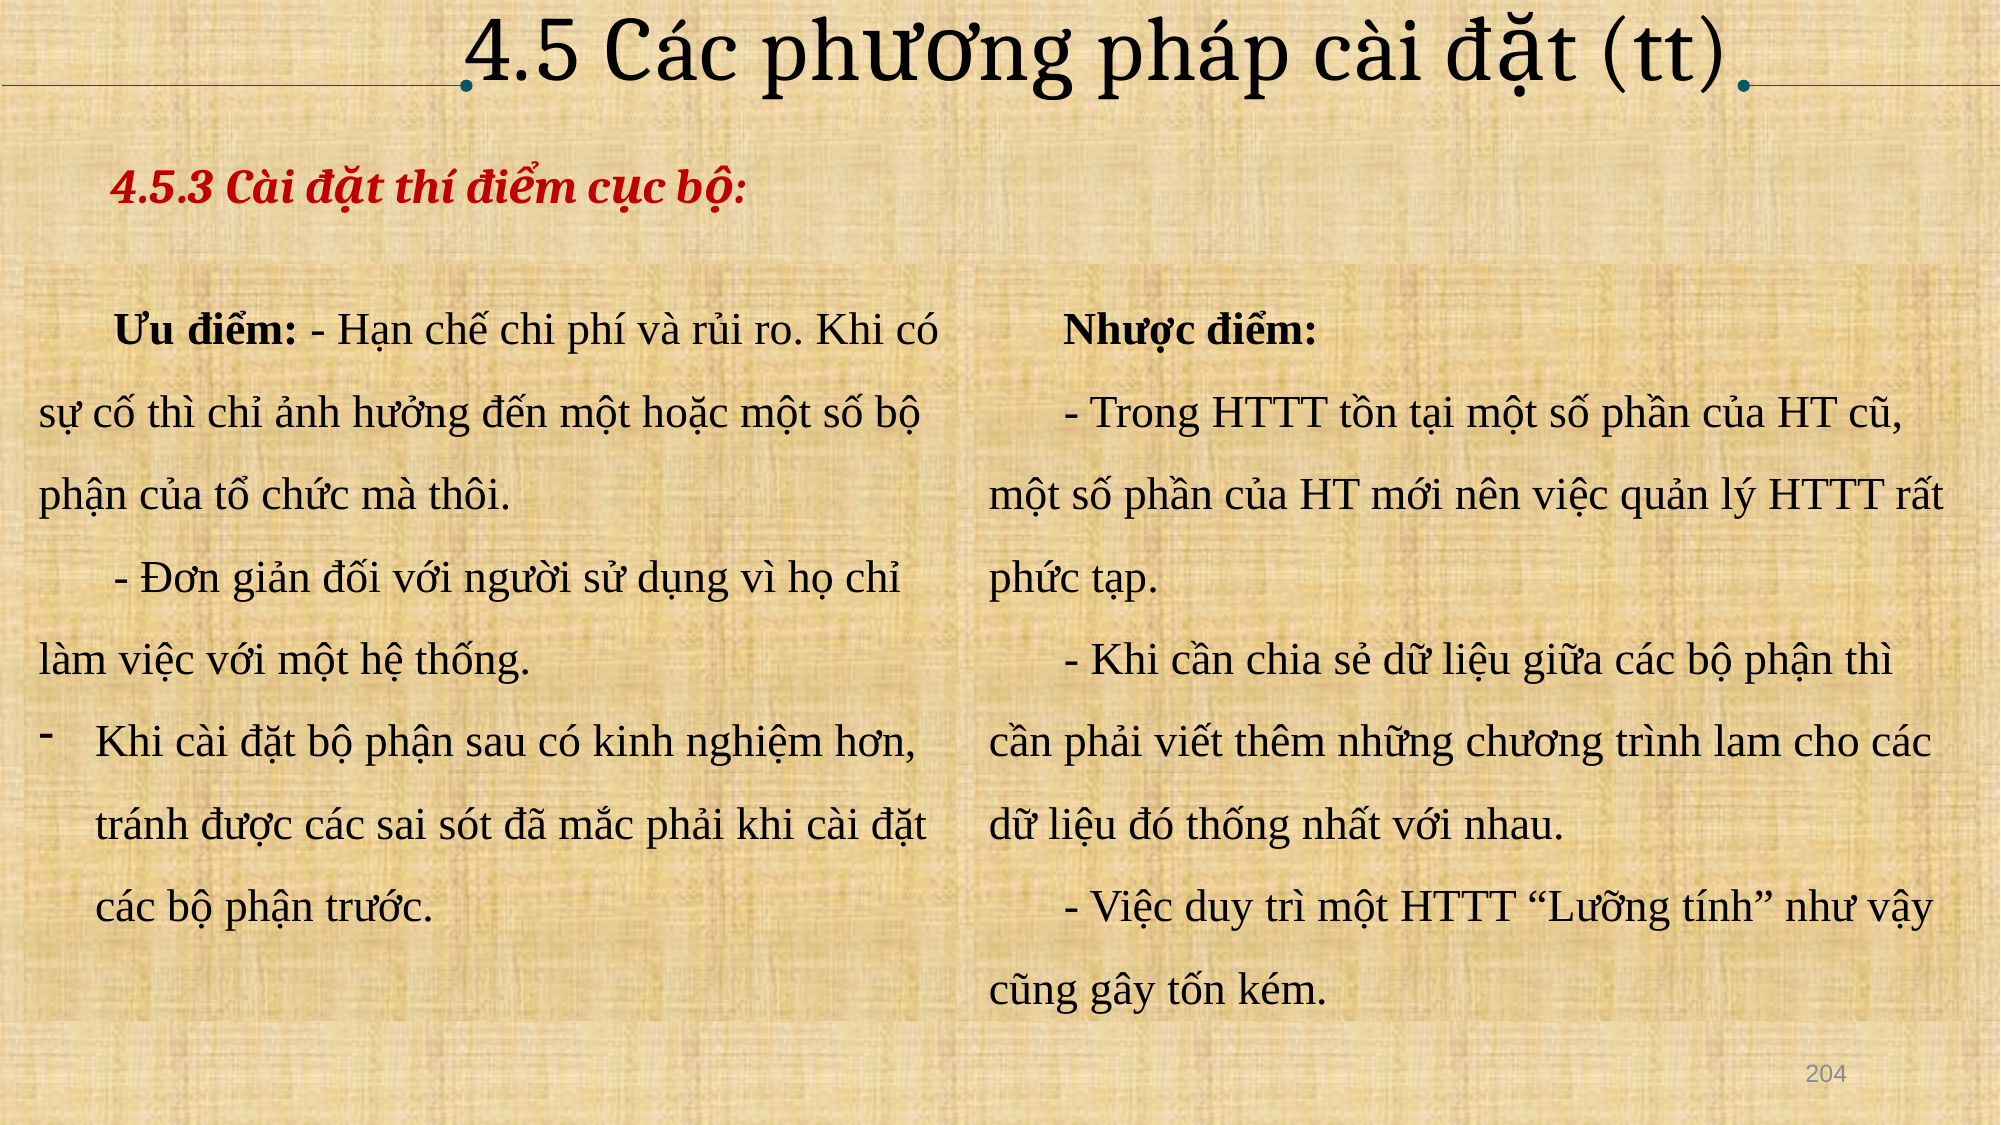

# 4.5 Các phương pháp cài đặt (tt)
4.5.3 Cài đặt thí điểm cục bộ:

Ưu điểm: - Hạn chế chi phí và rủi ro. Khi có sự cố thì chỉ ảnh hưởng đến một hoặc một số bộ phận của tổ chức mà thôi.
- Đơn giản đối với người sử dụng vì họ chỉ làm việc với một hệ thống.
Khi cài đặt bộ phận sau có kinh nghiệm hơn, tránh được các sai sót đã mắc phải khi cài đặt các bộ phận trước.

Nhược điểm:
- Trong HTTT tồn tại một số phần của HT cũ, một số phần của HT mới nên việc quản lý HTTT rất phức tạp.
- Khi cần chia sẻ dữ liệu giữa các bộ phận thì cần phải viết thêm những chương trình lam cho các dữ liệu đó thống nhất với nhau.
- Việc duy trì một HTTT “Lưỡng tính” như vậy cũng gây tốn kém.
204